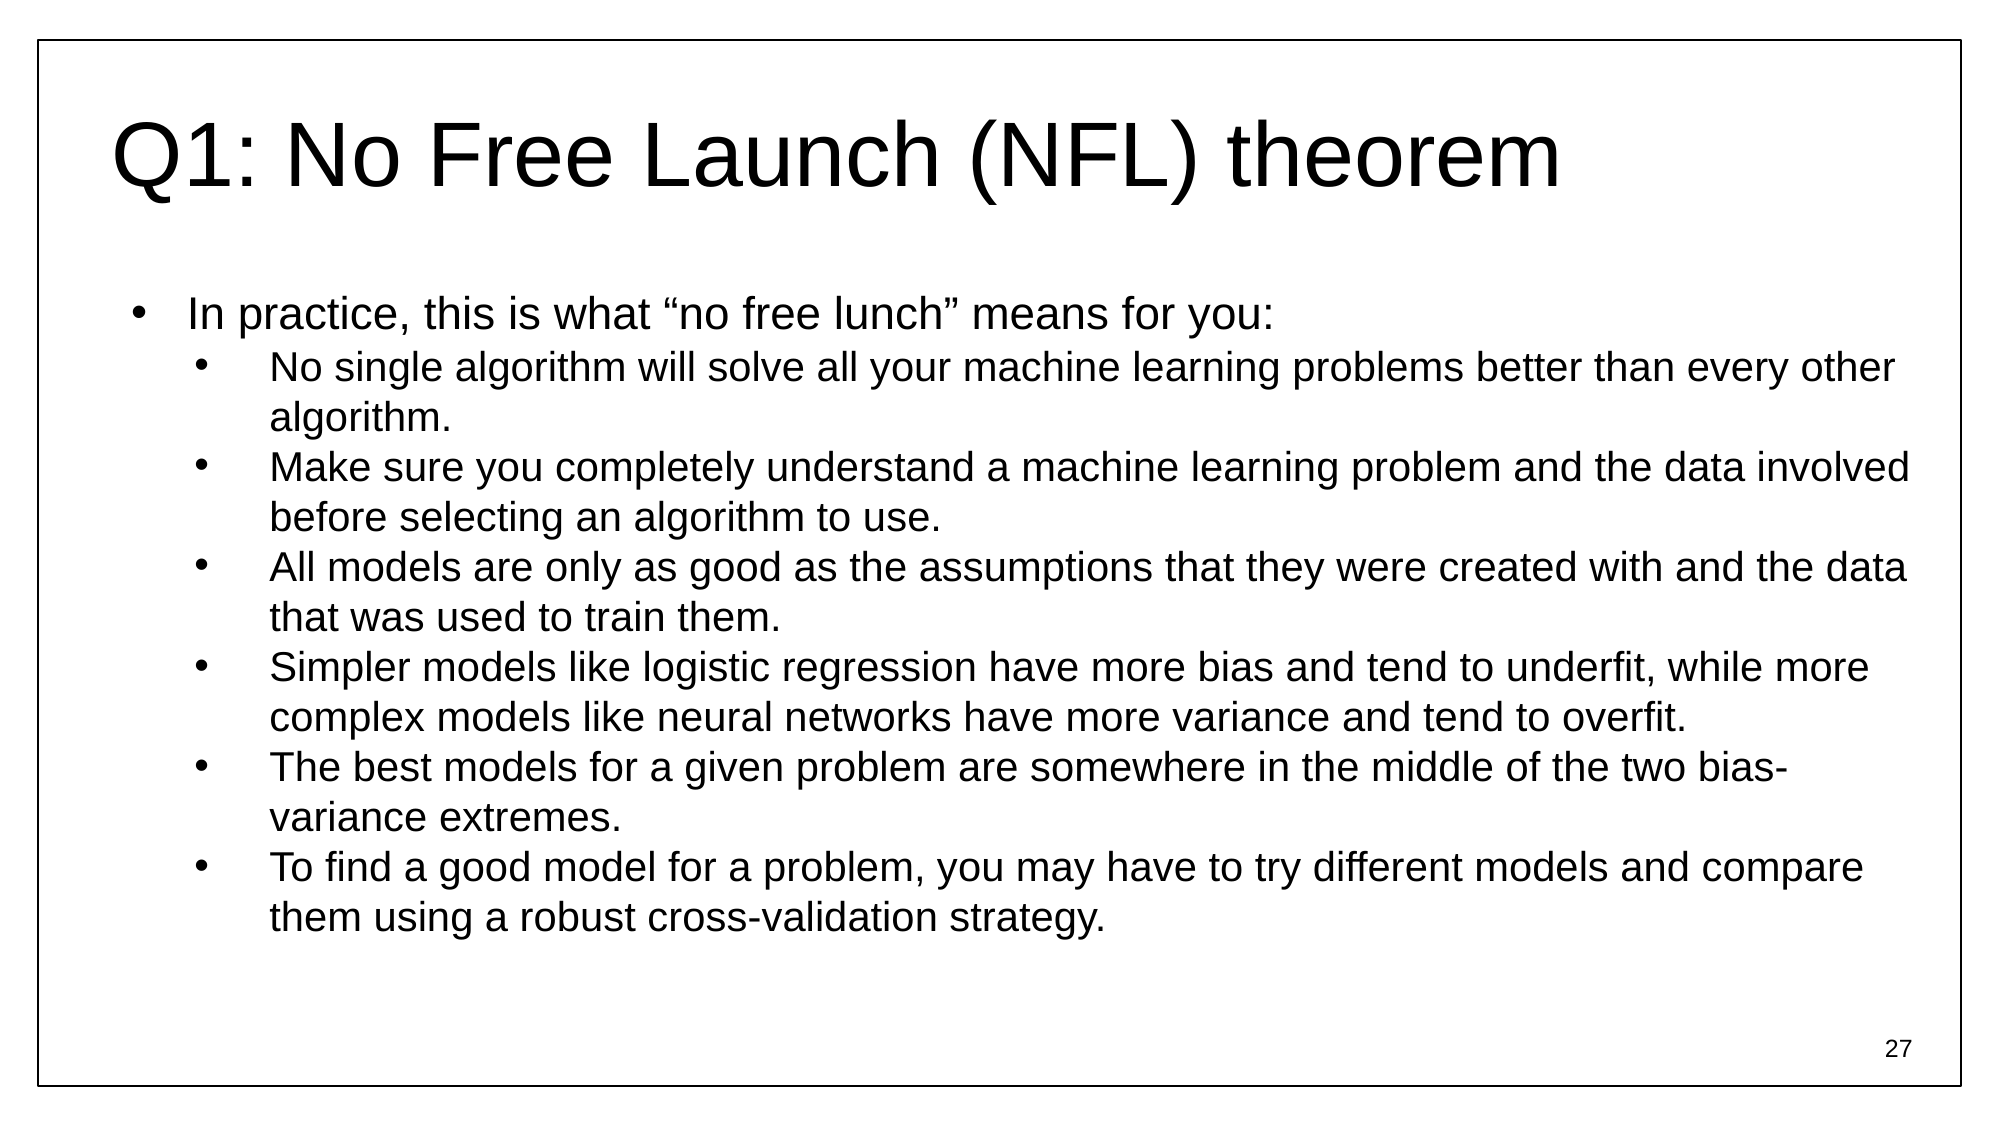

# Q1: No Free Launch (NFL) theorem
In practice, this is what “no free lunch” means for you:
No single algorithm will solve all your machine learning problems better than every other algorithm.
Make sure you completely understand a machine learning problem and the data involved before selecting an algorithm to use.
All models are only as good as the assumptions that they were created with and the data that was used to train them.
Simpler models like logistic regression have more bias and tend to underfit, while more complex models like neural networks have more variance and tend to overfit.
The best models for a given problem are somewhere in the middle of the two bias-variance extremes.
To find a good model for a problem, you may have to try different models and compare them using a robust cross-validation strategy.

27